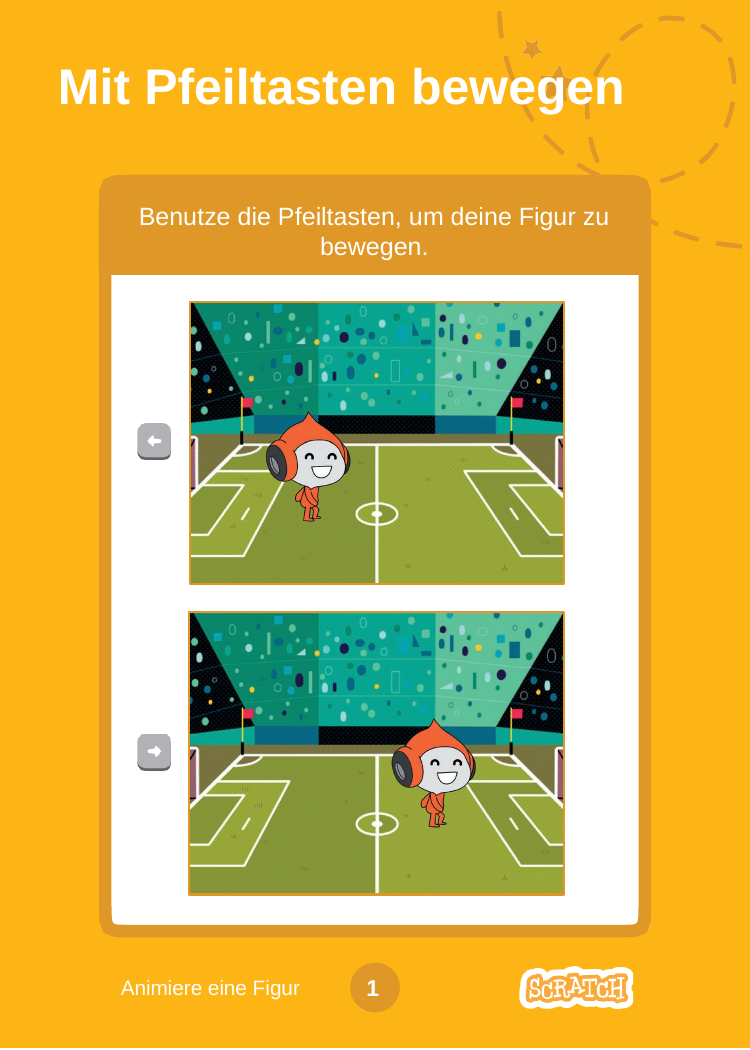

# Mit Pfeiltasten bewegen

Benutze die Pfeiltasten, um deine Figur zu bewegen.

1
Animiere eine Figur